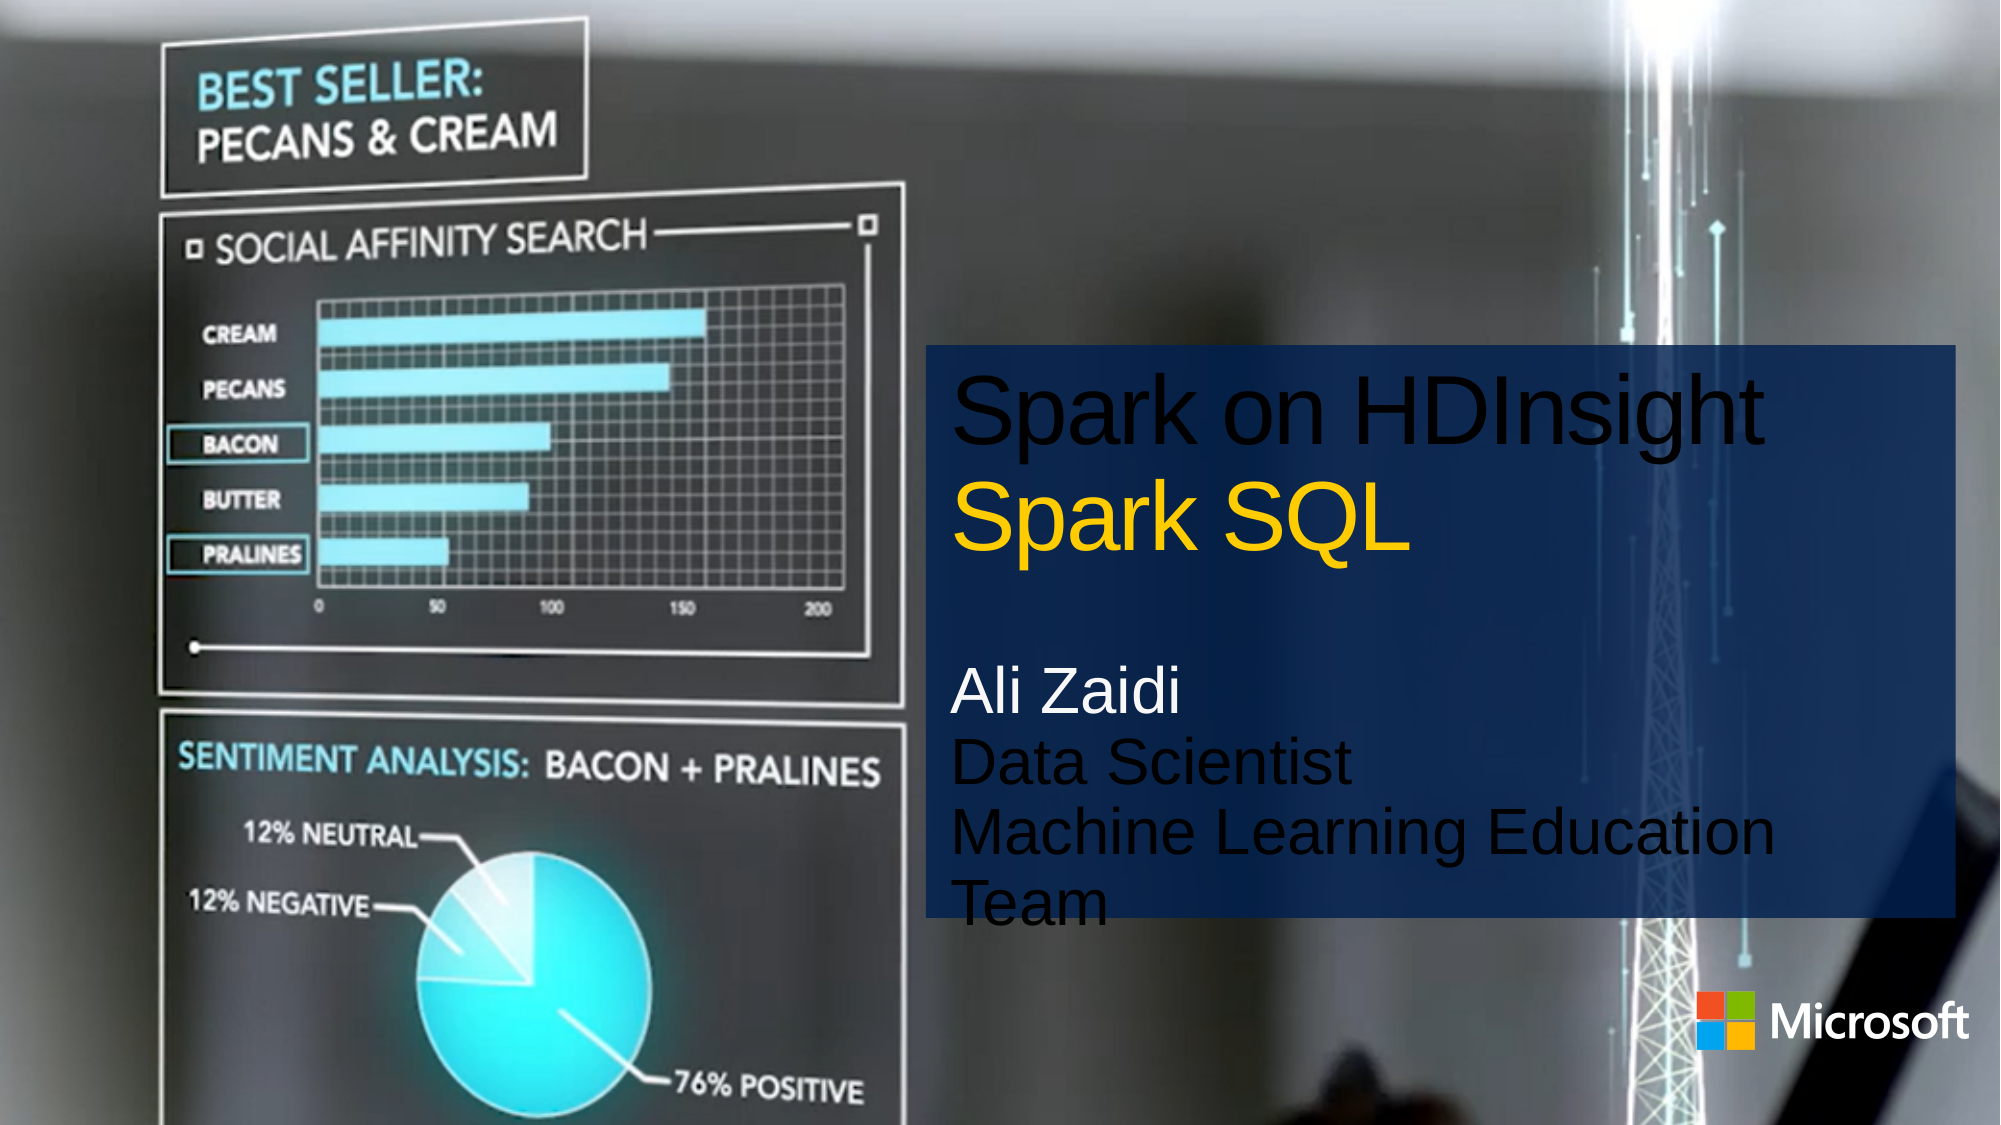

# Spark on HDInsight Spark SQL
Ali Zaidi
Data Scientist
Machine Learning Education Team